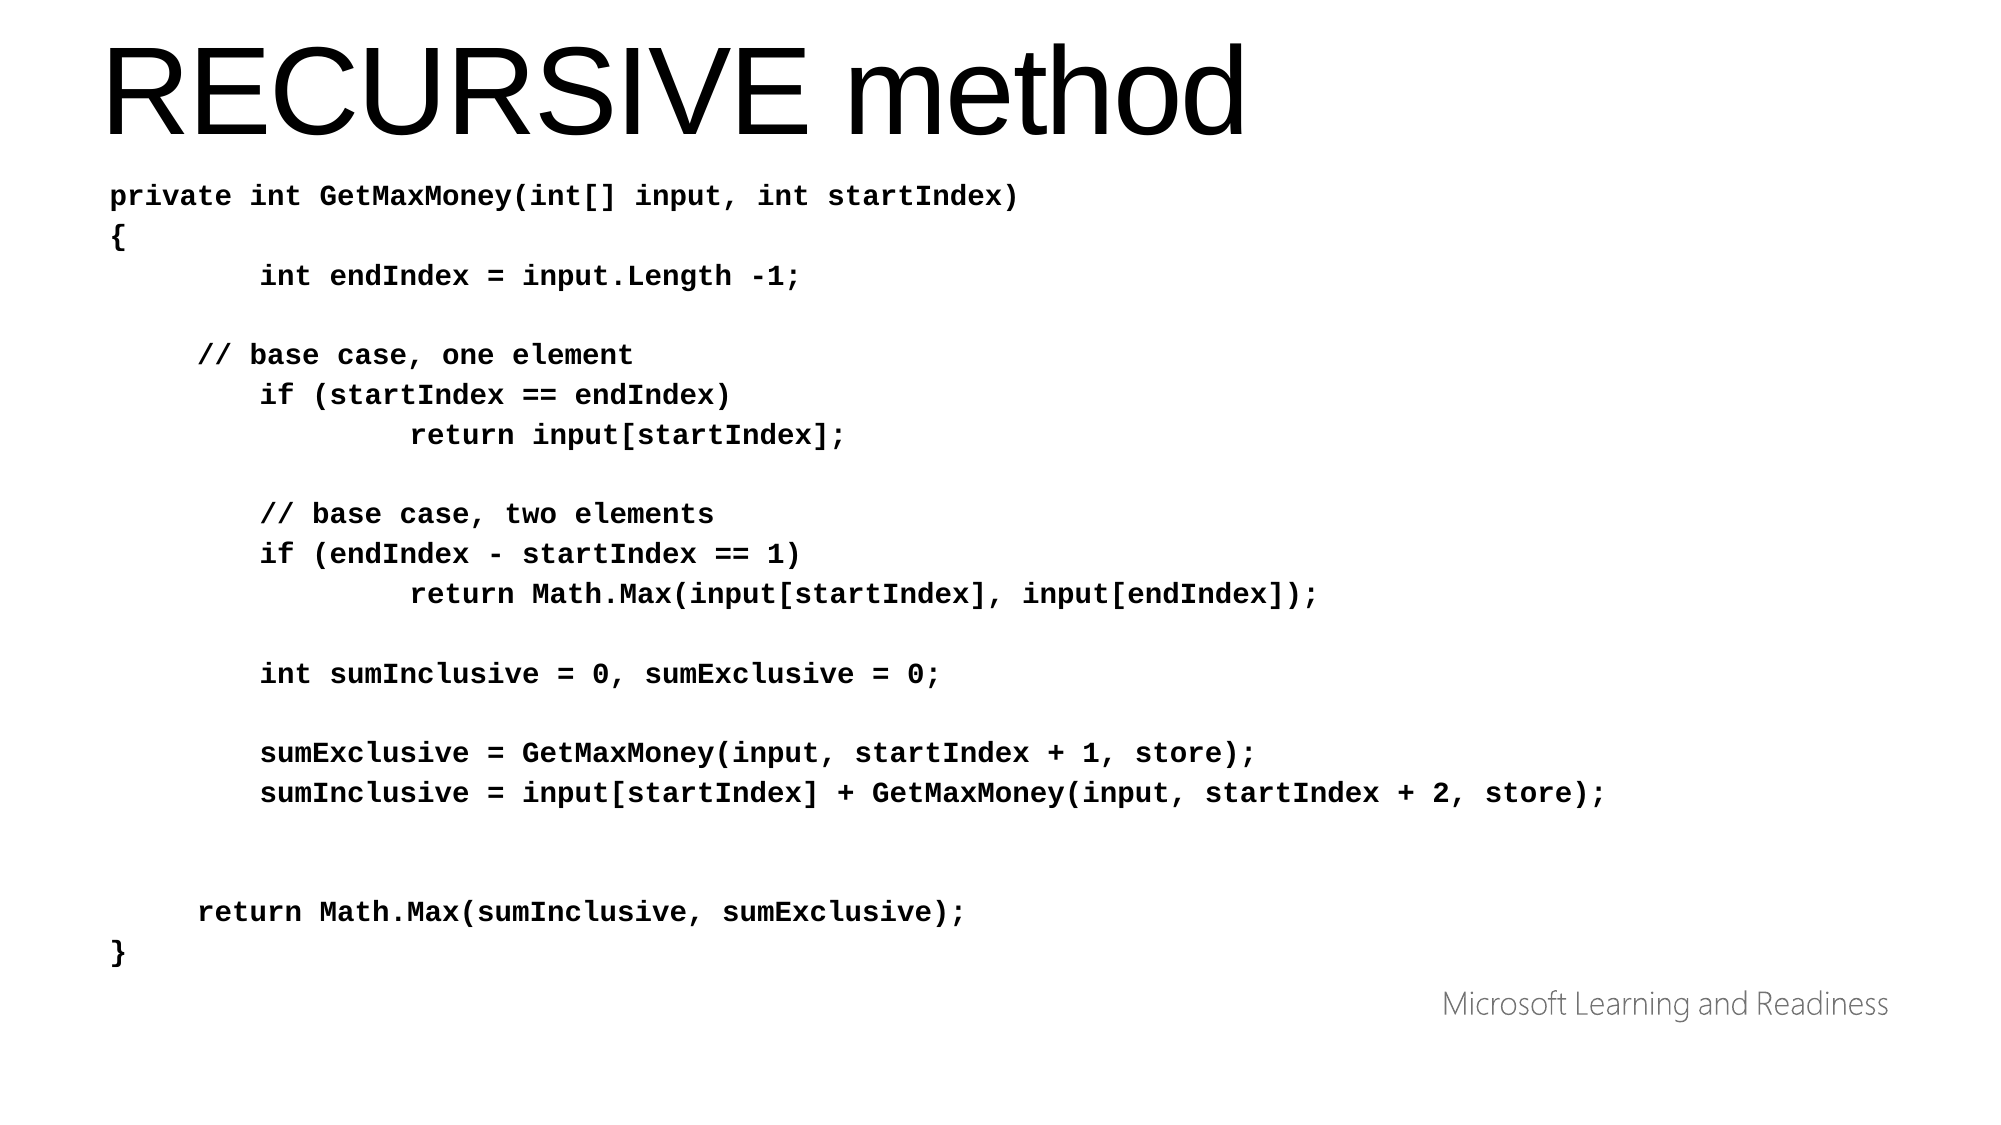

RECURSIVE method
private int GetMaxMoney(int[] input, int startIndex)
{
	int endIndex = input.Length -1;

     // base case, one element
	if (startIndex == endIndex)
		return input[startIndex];

	// base case, two elements
	if (endIndex - startIndex == 1)
		return Math.Max(input[startIndex], input[endIndex]);

	int sumInclusive = 0, sumExclusive = 0;

	sumExclusive = GetMaxMoney(input, startIndex + 1, store);
	sumInclusive = input[startIndex] + GetMaxMoney(input, startIndex + 2, store);

     return Math.Max(sumInclusive, sumExclusive);
}